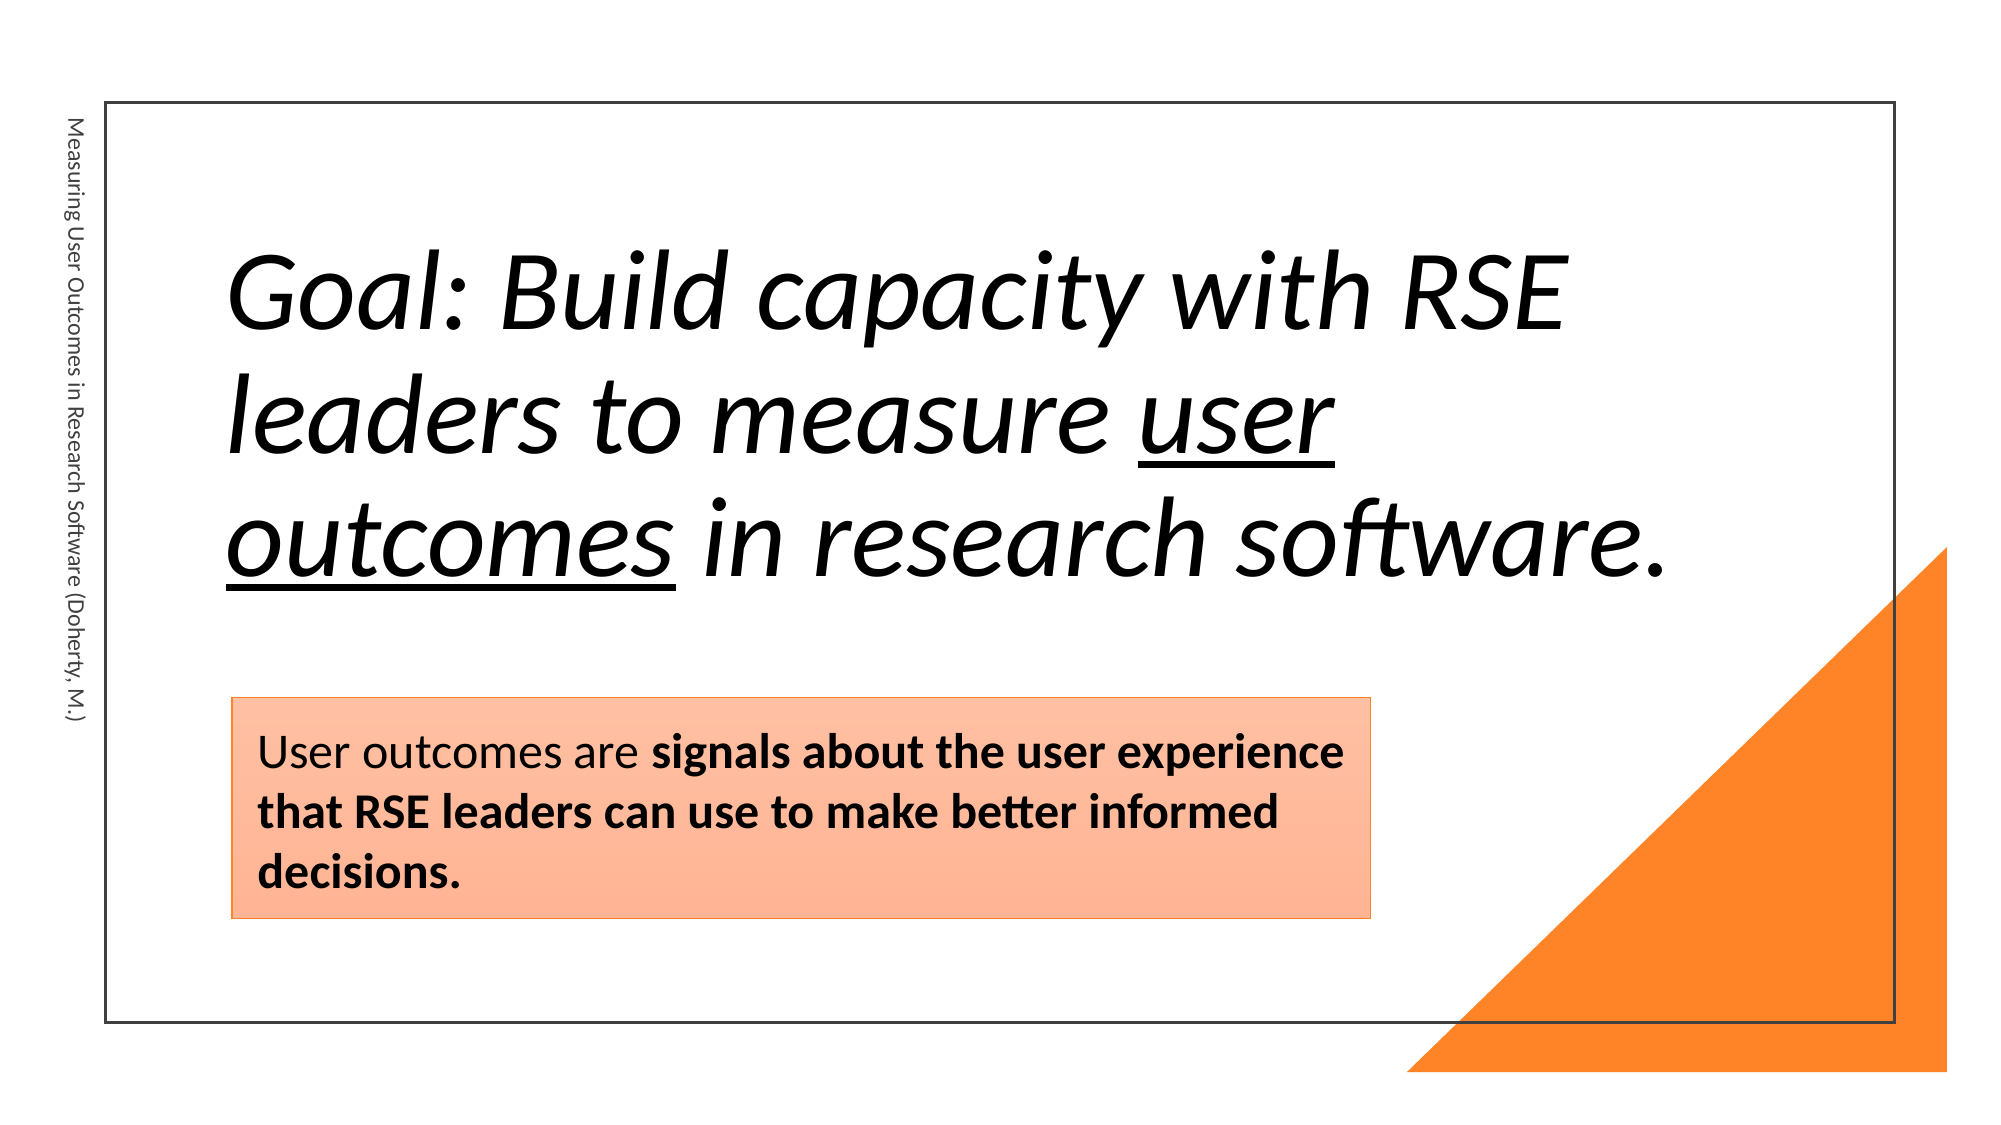

# Goal: Build capacity with RSE leaders to measure user outcomes in research software.
Measuring User Outcomes in Research Software (Doherty, M.)

User outcomes are signals about the user experience that RSE leaders can use to make better informed decisions.